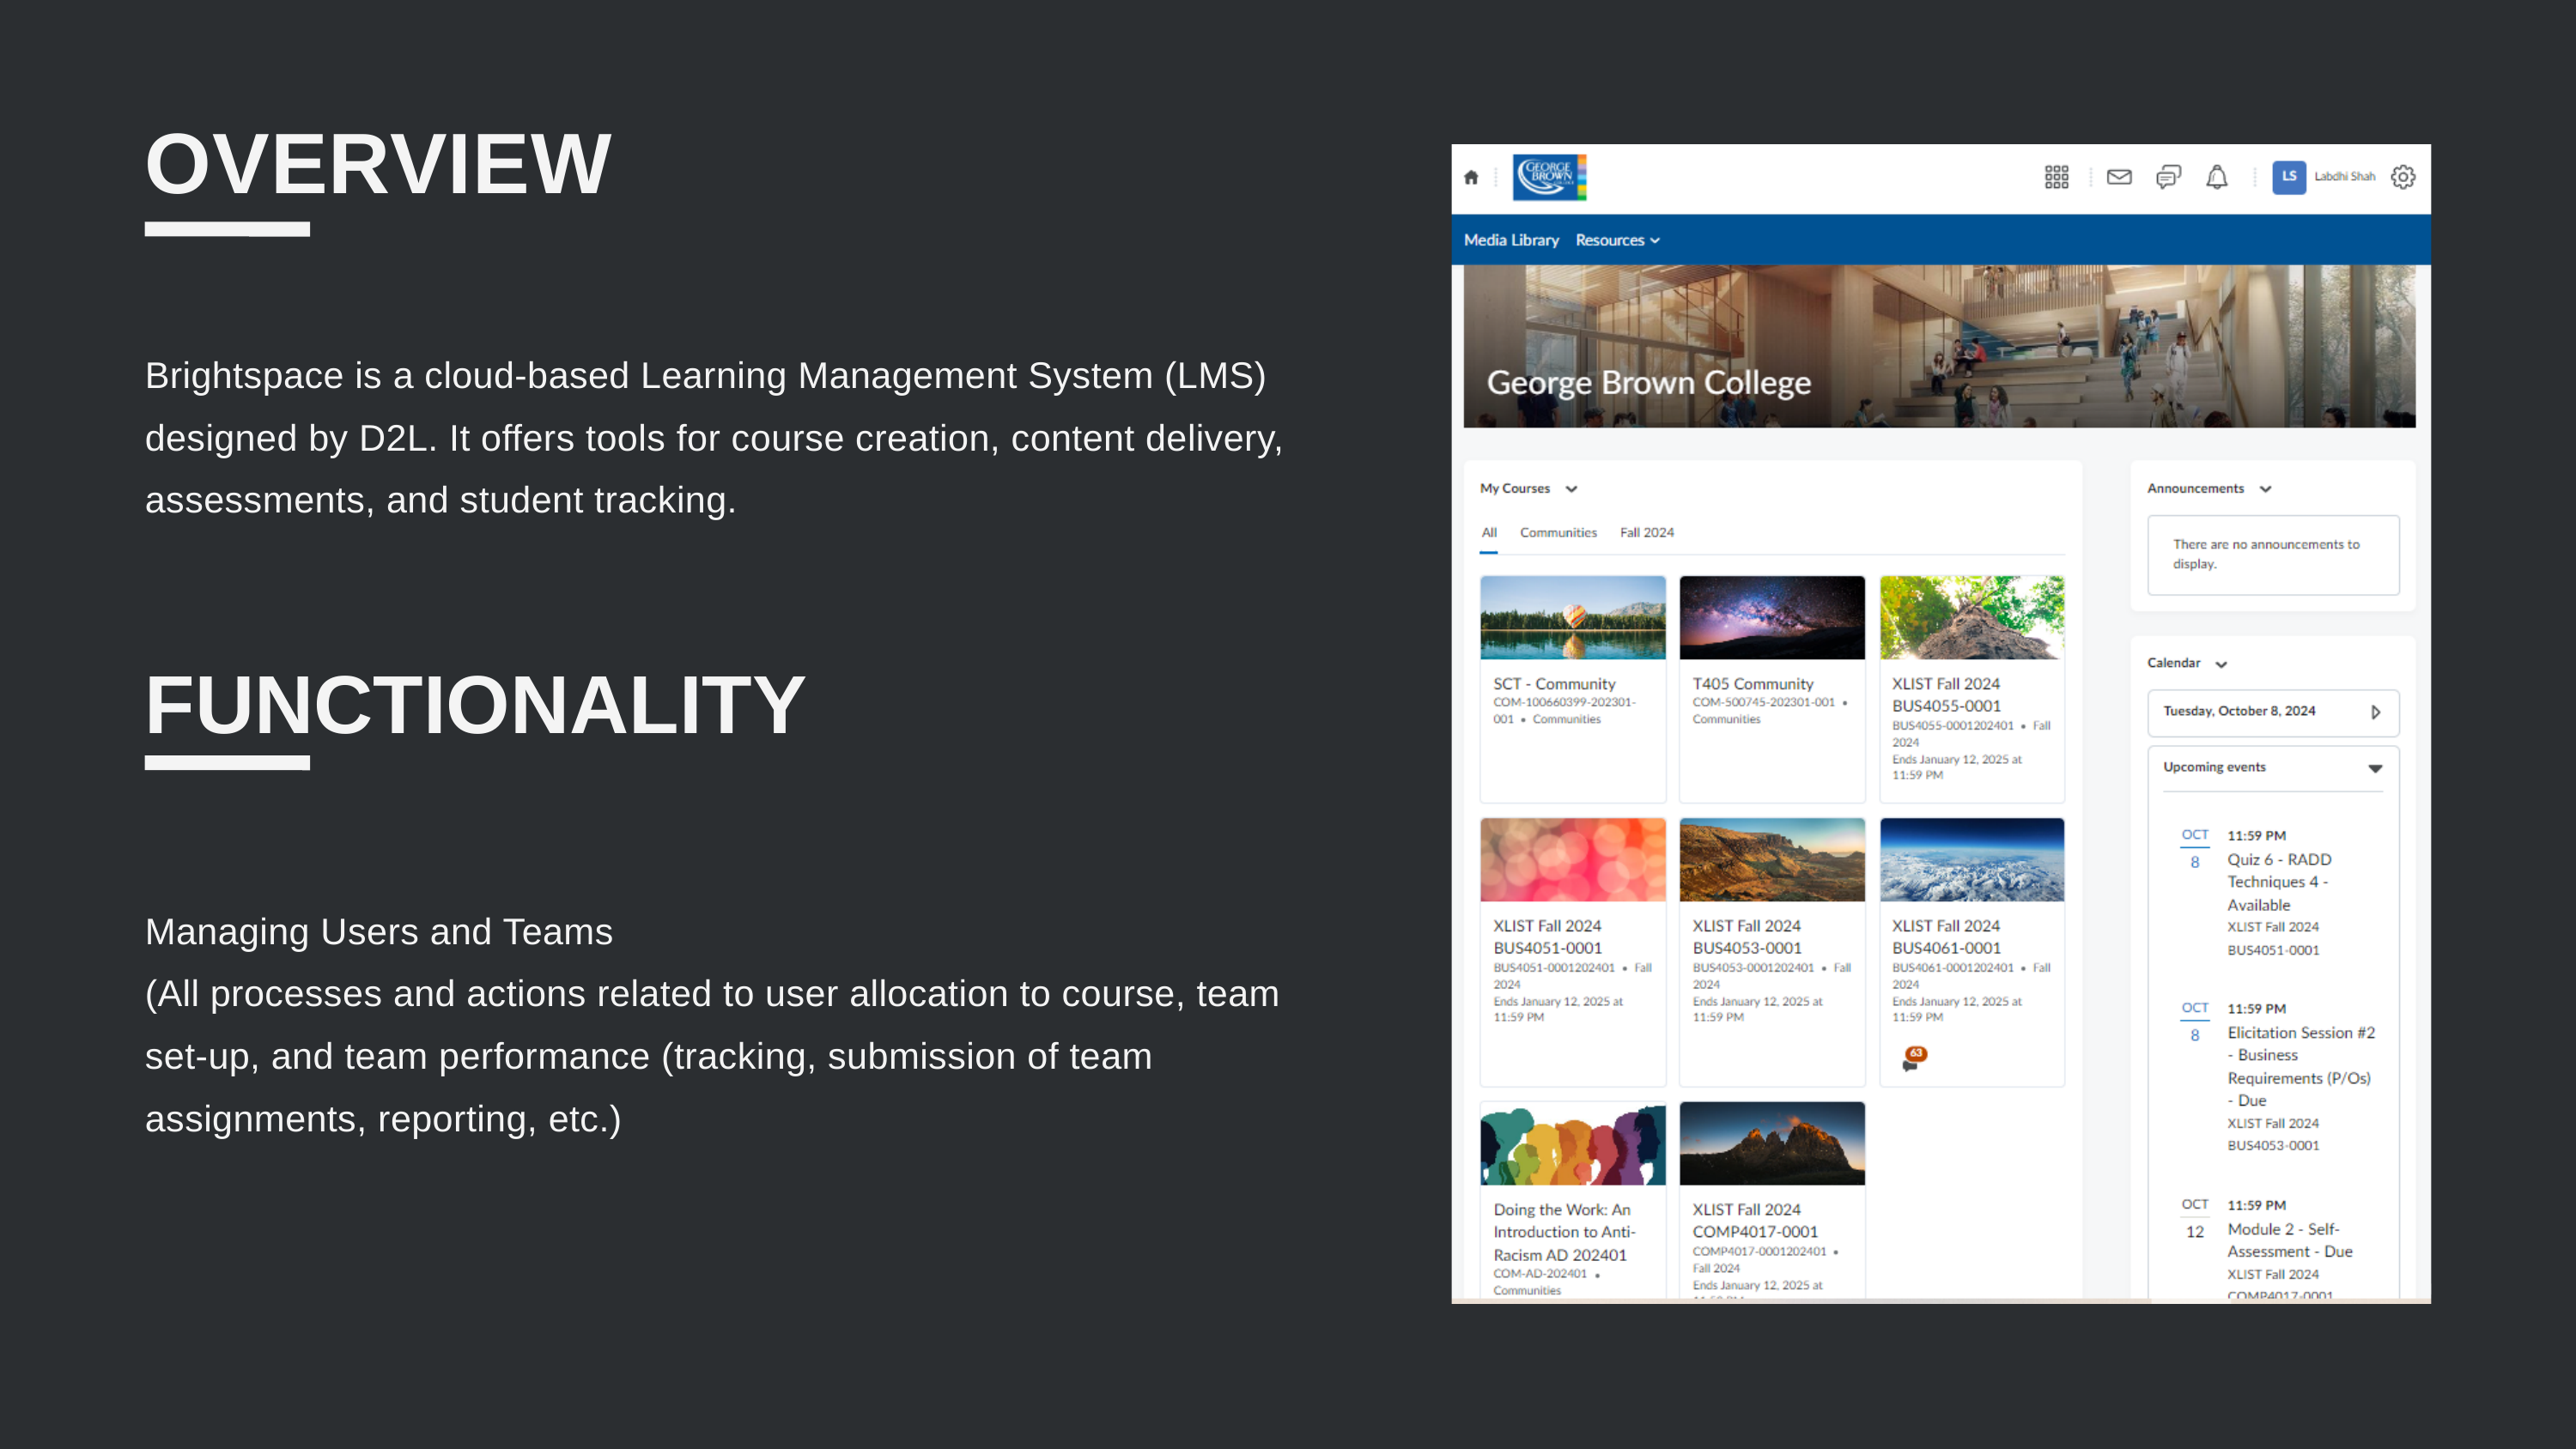

OVERVIEW

Brightspace is a cloud-based Learning Management System (LMS) designed by D2L. It offers tools for course creation, content delivery, assessments, and student tracking.
FUNCTIONALITY

Managing Users and Teams
(All processes and actions related to user allocation to course, team set-up, and team performance (tracking, submission of team assignments, reporting, etc.)